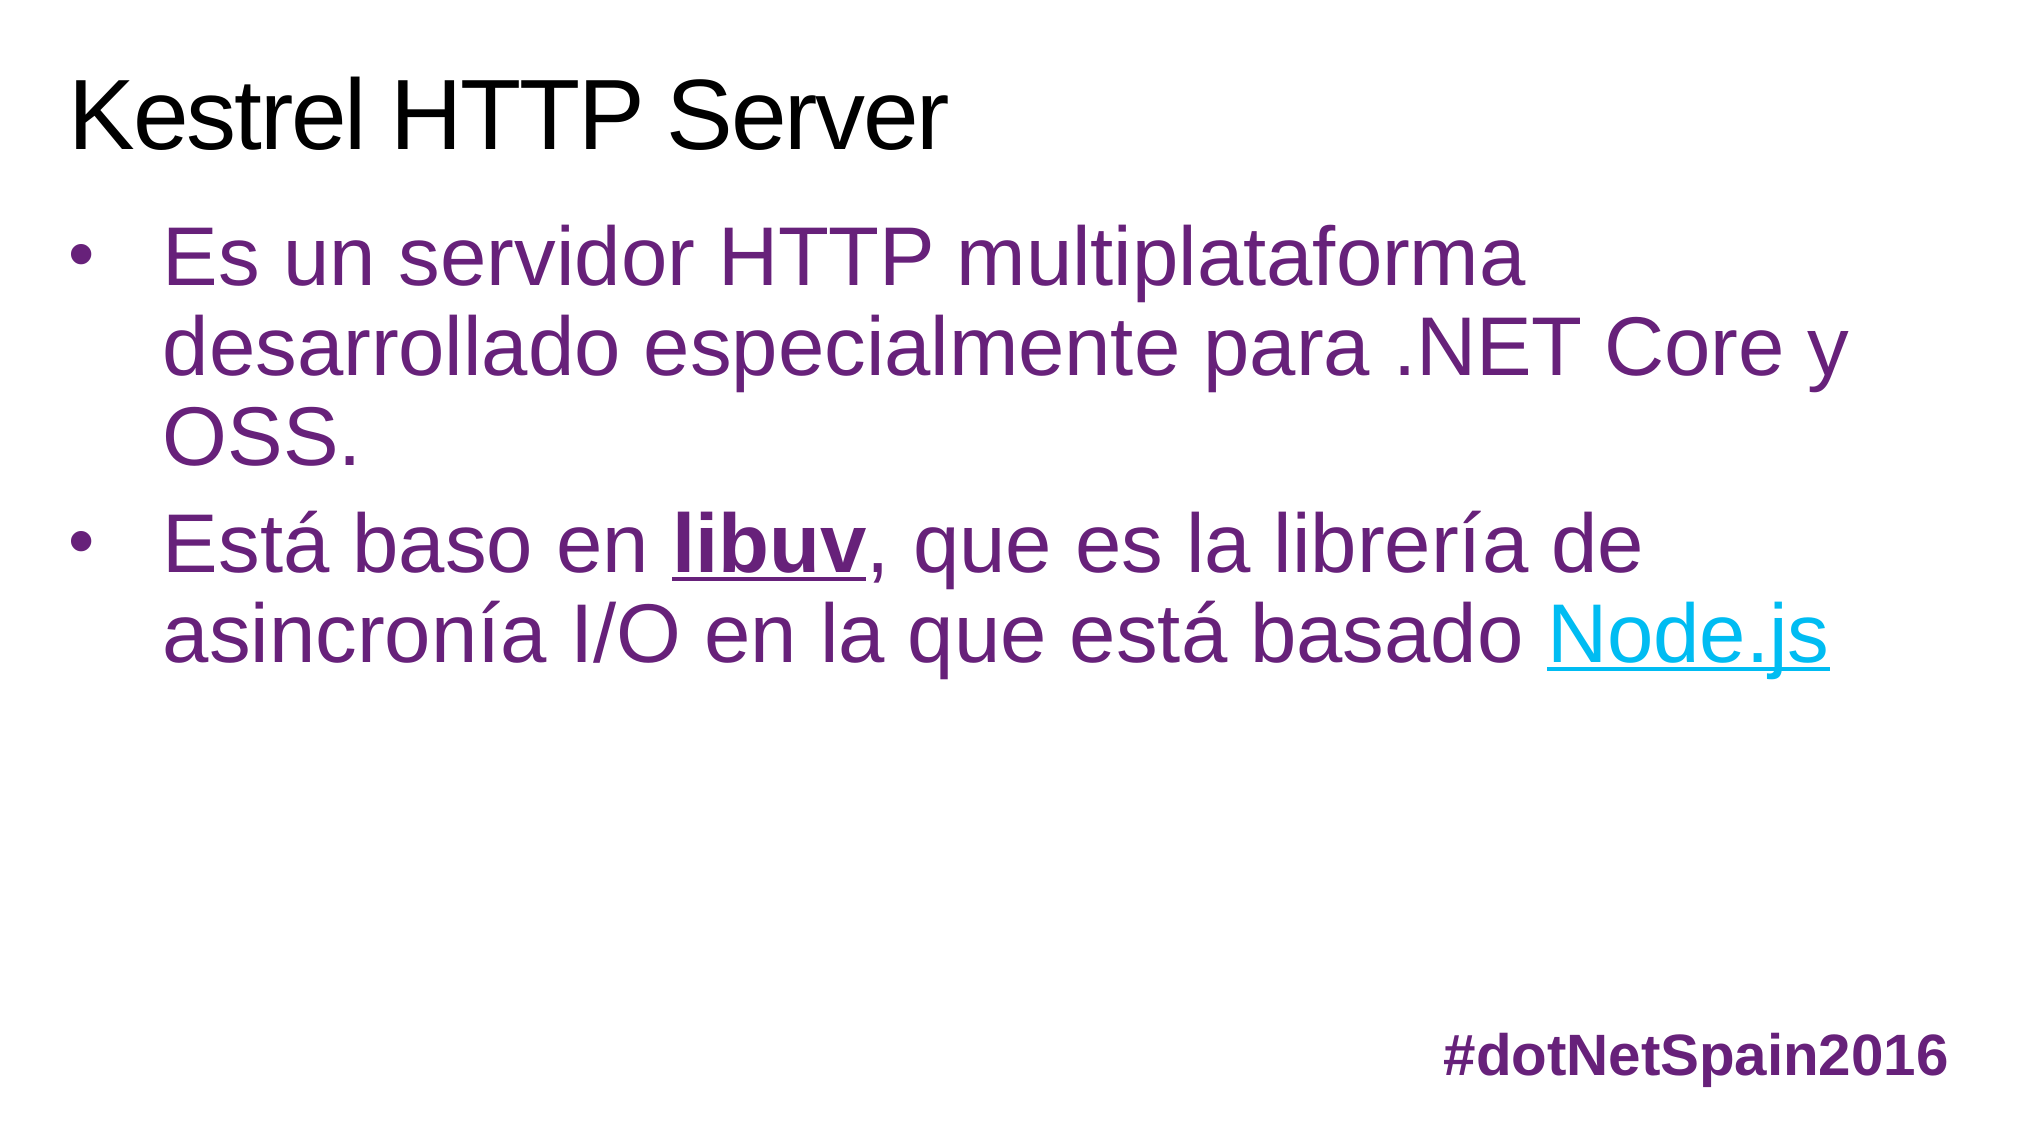

# Kestrel HTTP Server
Es un servidor HTTP multiplataforma desarrollado especialmente para .NET Core y OSS.
Está baso en libuv, que es la librería de asincronía I/O en la que está basado Node.js